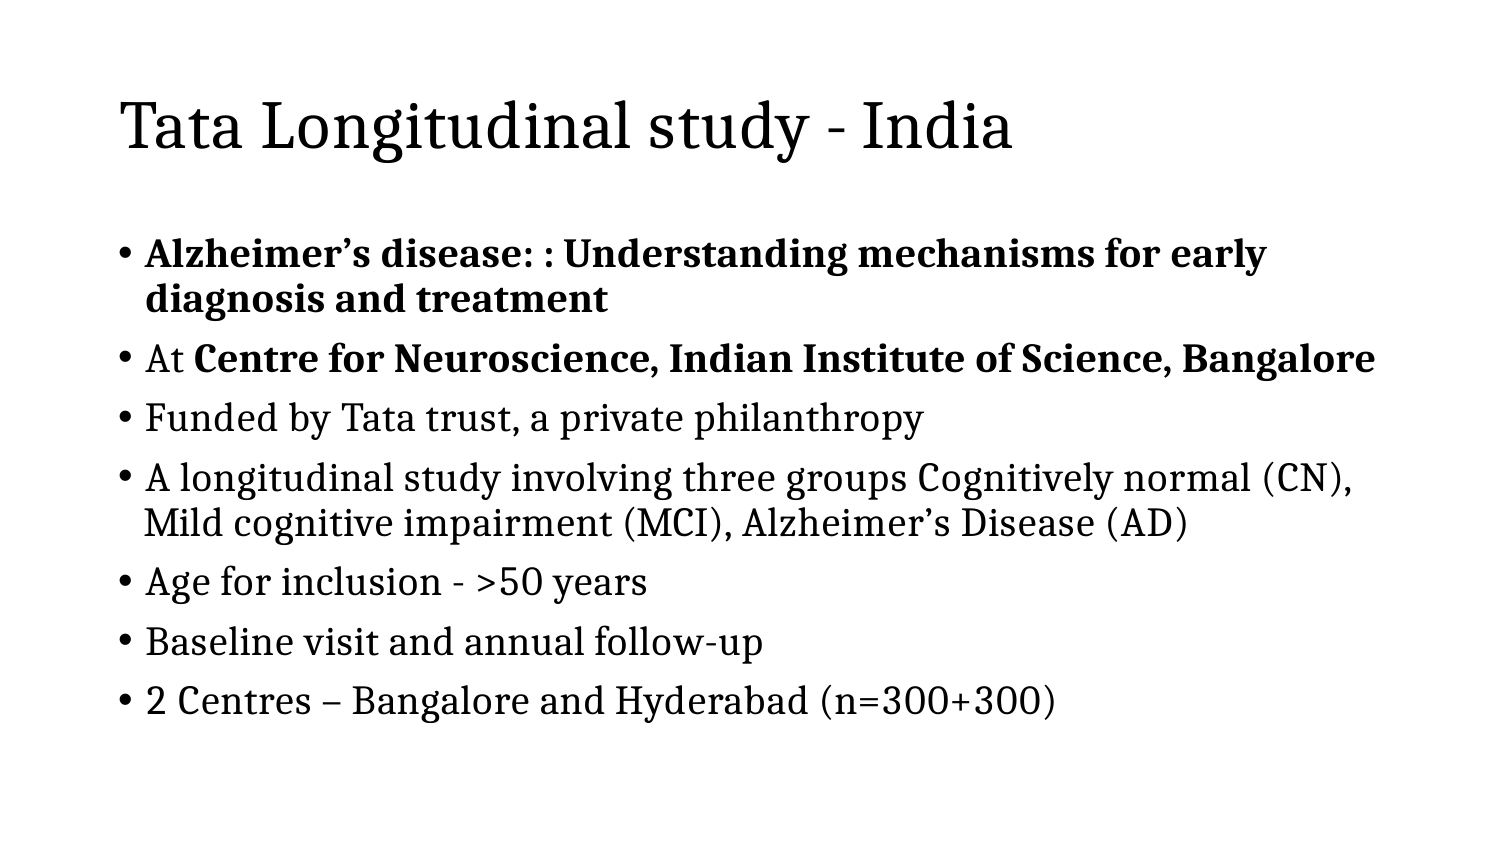

# Tata Longitudinal study - India
Alzheimer’s disease: : Understanding mechanisms for early diagnosis and treatment
At Centre for Neuroscience, Indian Institute of Science, Bangalore
Funded by Tata trust, a private philanthropy
A longitudinal study involving three groups Cognitively normal (CN), Mild cognitive impairment (MCI), Alzheimer’s Disease (AD)
Age for inclusion - >50 years
Baseline visit and annual follow-up
2 Centres – Bangalore and Hyderabad (n=300+300)